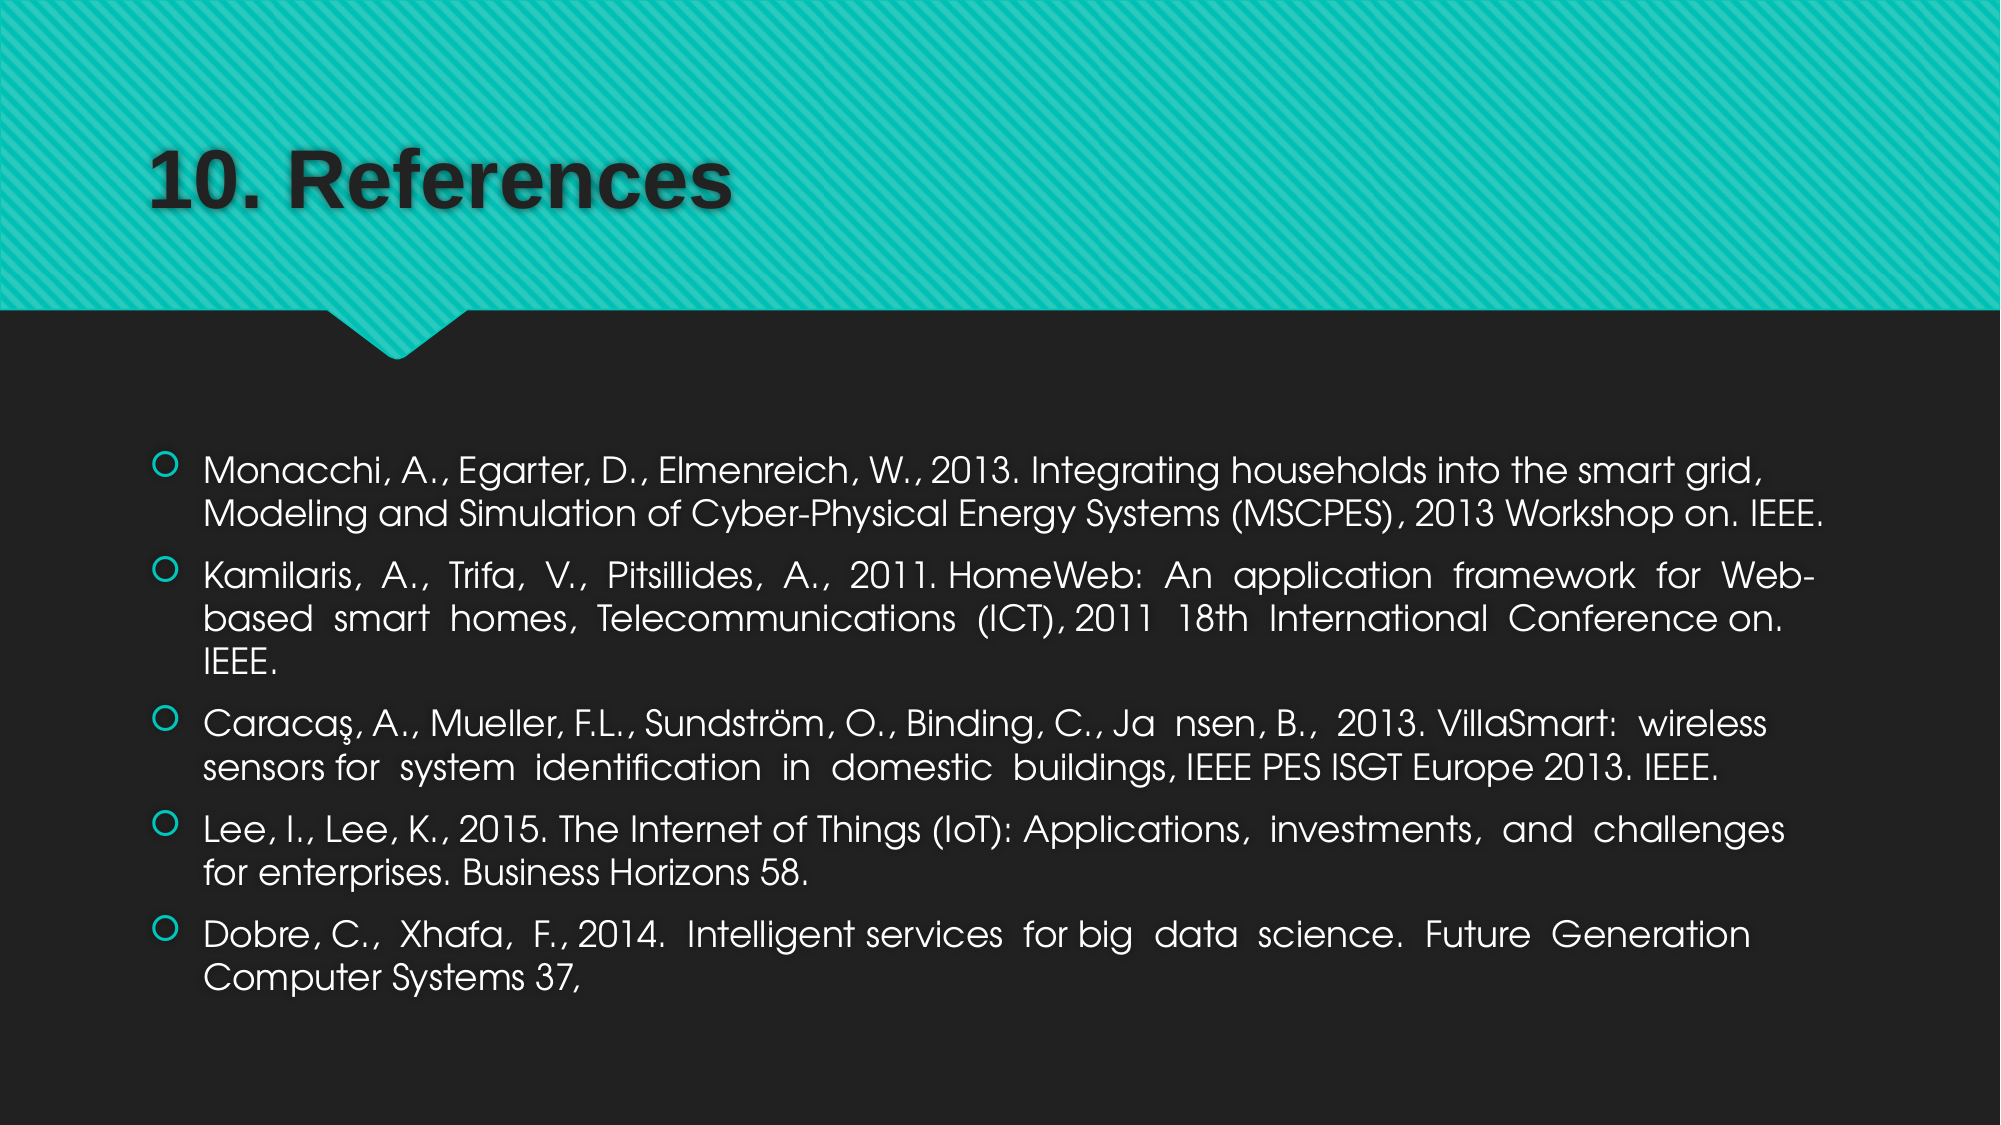

# 10. References
Monacchi, A., Egarter, D., Elmenreich, W., 2013. Integrating households into the smart grid, Modeling and Simulation of Cyber-Physical Energy Systems (MSCPES), 2013 Workshop on. IEEE.
Kamilaris,  A.,  Trifa,  V.,  Pitsillides,  A.,  2011. HomeWeb:  An  application  framework  for  Web-based  smart  homes,  Telecommunications  (ICT), 2011  18th  International  Conference on.  IEEE.
Caracaş, A., Mueller, F.L., Sundström, O., Binding, C., Ja  nsen, B.,  2013. VillaSmart:  wireless sensors for  system  identification  in  domestic  buildings, IEEE PES ISGT Europe 2013. IEEE.
Lee, I., Lee, K., 2015. The Internet of Things (IoT): Applications,  investments,  and  challenges  for enterprises. Business Horizons 58.
Dobre, C.,  Xhafa,  F., 2014.  Intelligent services  for big  data  science.  Future  Generation  Computer Systems 37,